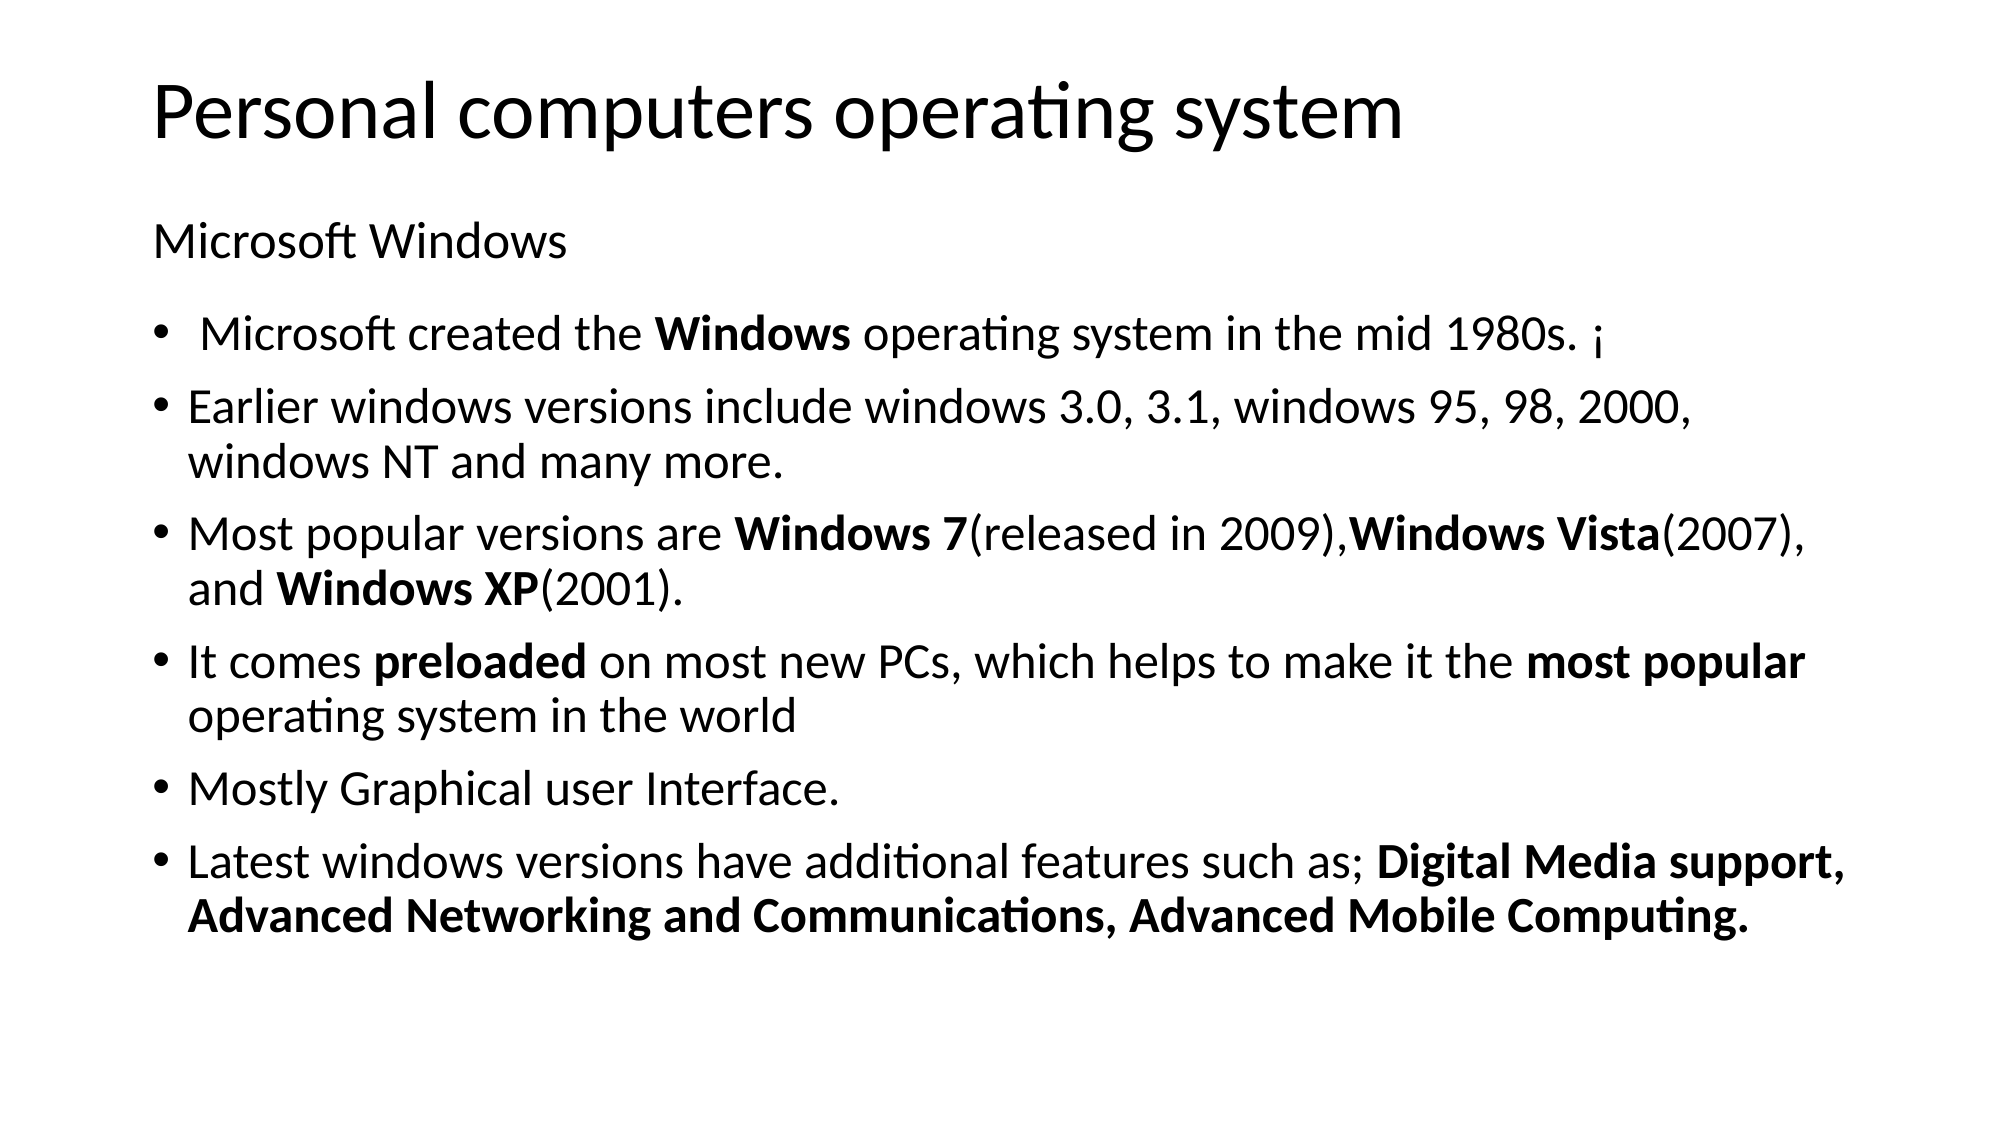

# Personal computers operating system Microsoft Windows
 Microsoft created the Windows operating system in the mid 1980s. ¡
Earlier windows versions include windows 3.0, 3.1, windows 95, 98, 2000, windows NT and many more.
Most popular versions are Windows 7(released in 2009),Windows Vista(2007), and Windows XP(2001).
It comes preloaded on most new PCs, which helps to make it the most popular operating system in the world
Mostly Graphical user Interface.
Latest windows versions have additional features such as; Digital Media support, Advanced Networking and Communications, Advanced Mobile Computing.